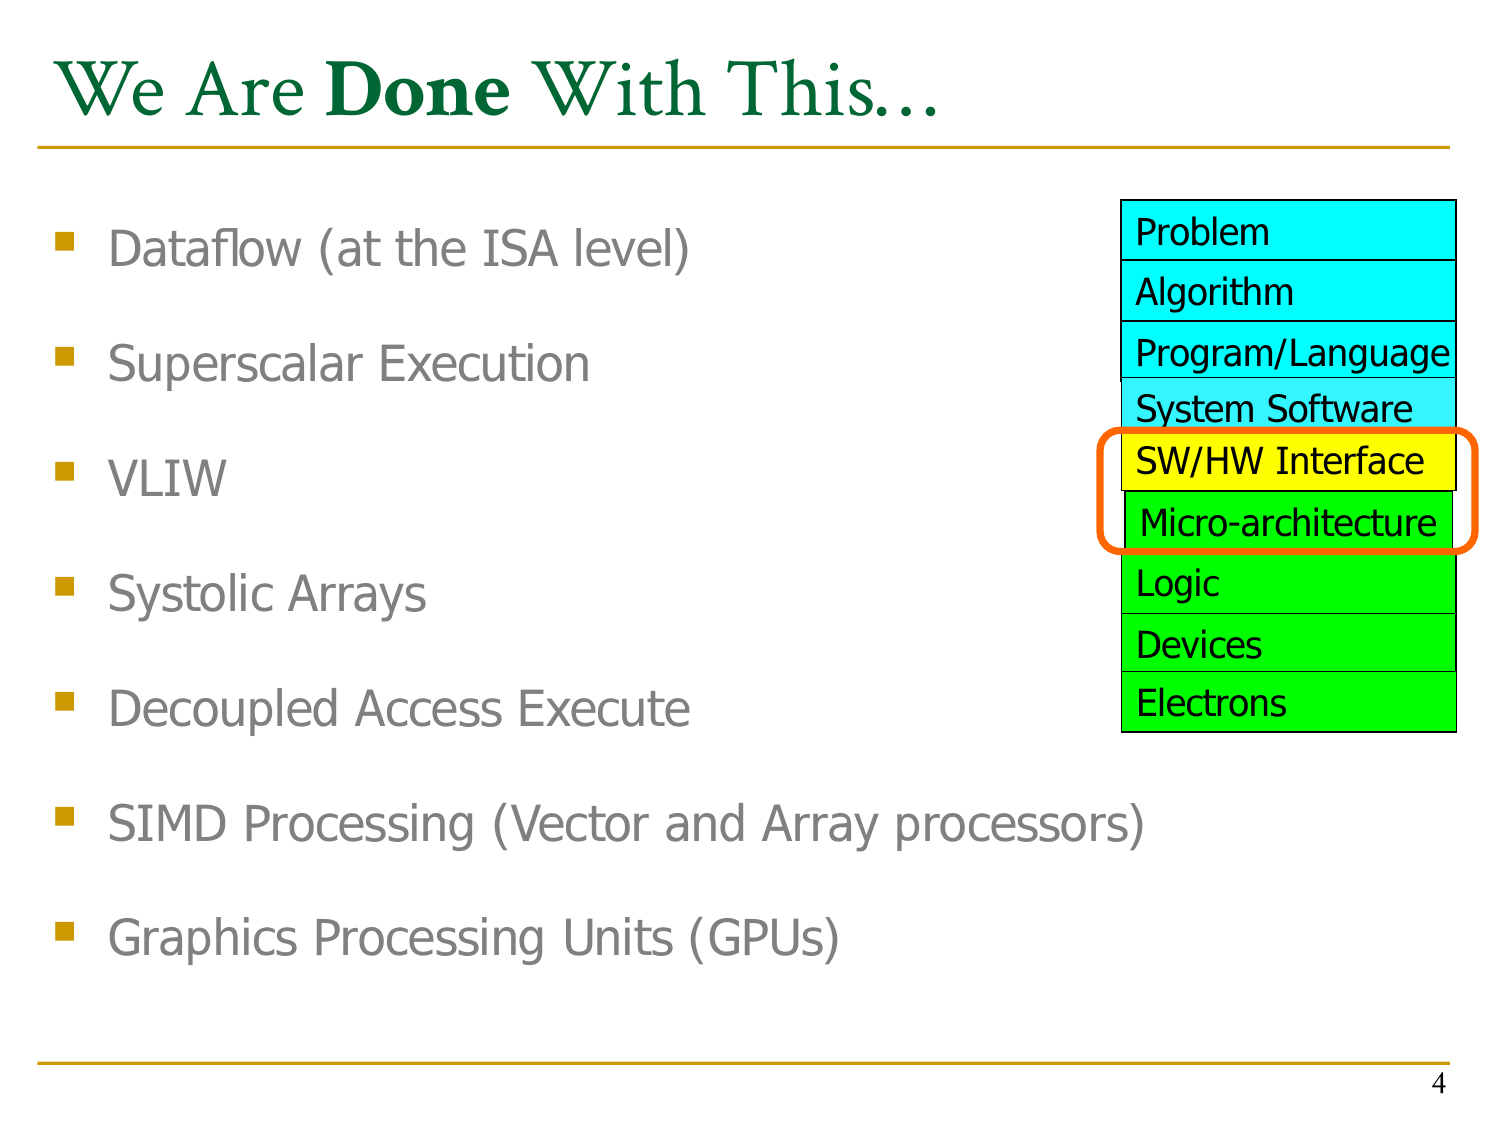

# We Are Done With This…
Dataflow (at the ISA level)
Superscalar Execution
VLIW
Systolic Arrays
Decoupled Access Execute
SIMD Processing (Vector and Array processors)
Graphics Processing Units (GPUs)
Problem
Algorithm

Program/Language
System Software
SW/HW Interface
Micro-architecture
Logic

Devices
Electrons
4